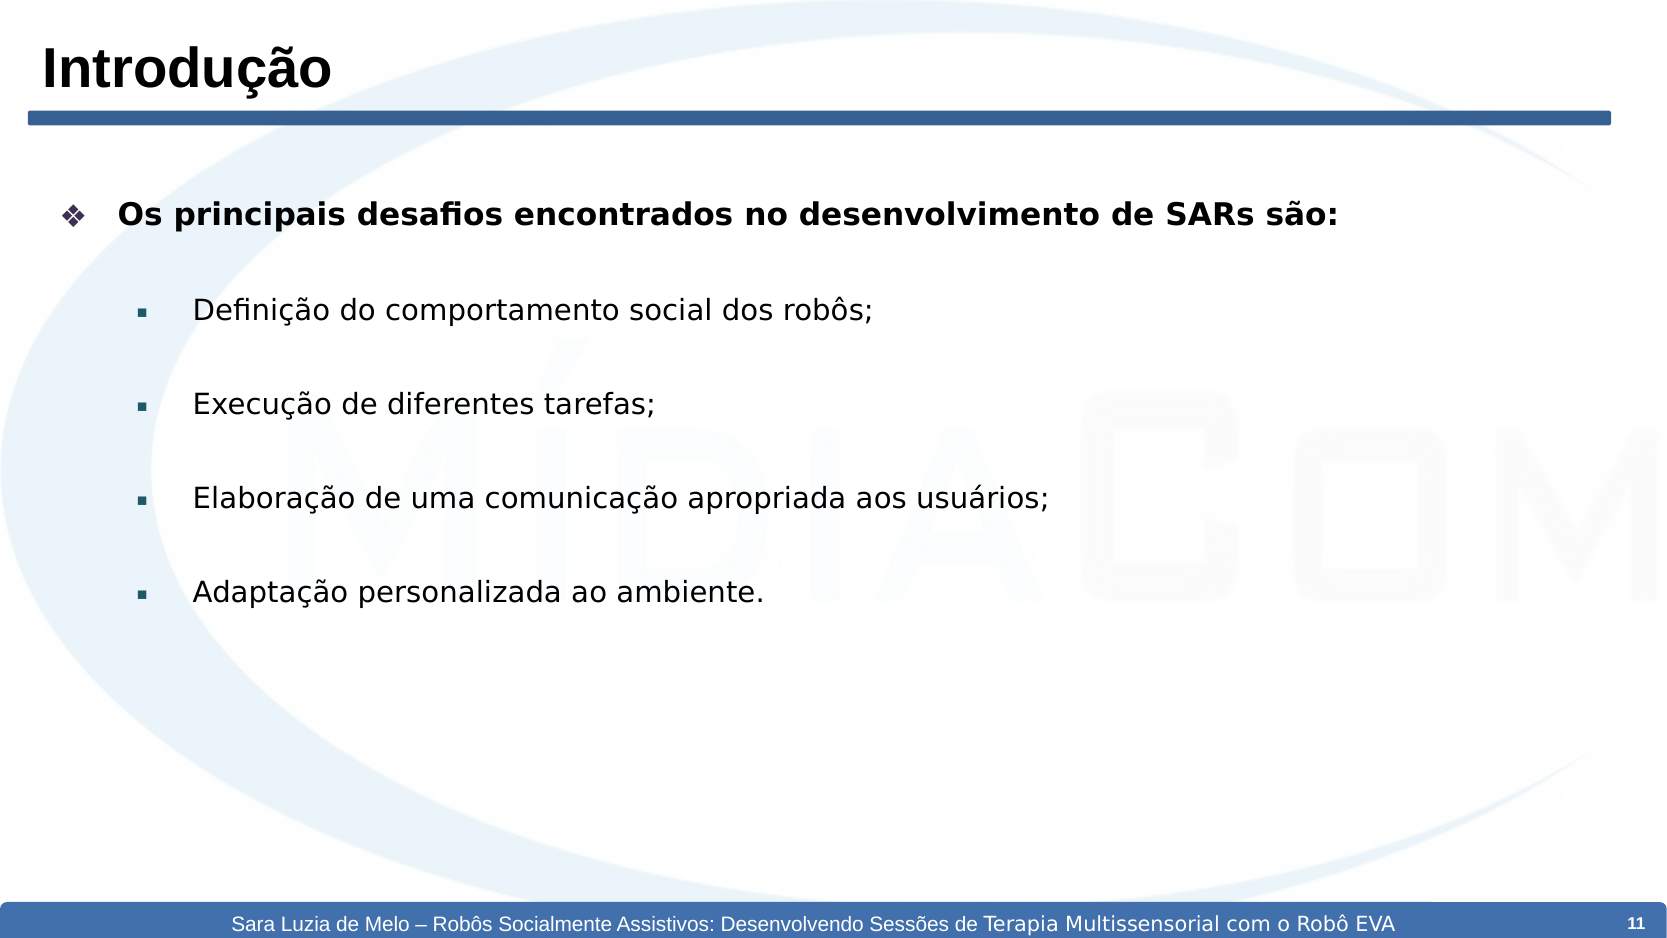

# Introdução
Os principais desafios encontrados no desenvolvimento de SARs são:
Definição do comportamento social dos robôs;
Execução de diferentes tarefas;
Elaboração de uma comunicação apropriada aos usuários;
Adaptação personalizada ao ambiente.
Sara Luzia de Melo – Robôs Socialmente Assistivos: Desenvolvendo Sessões de Terapia Multissensorial com o Robô EVA
11